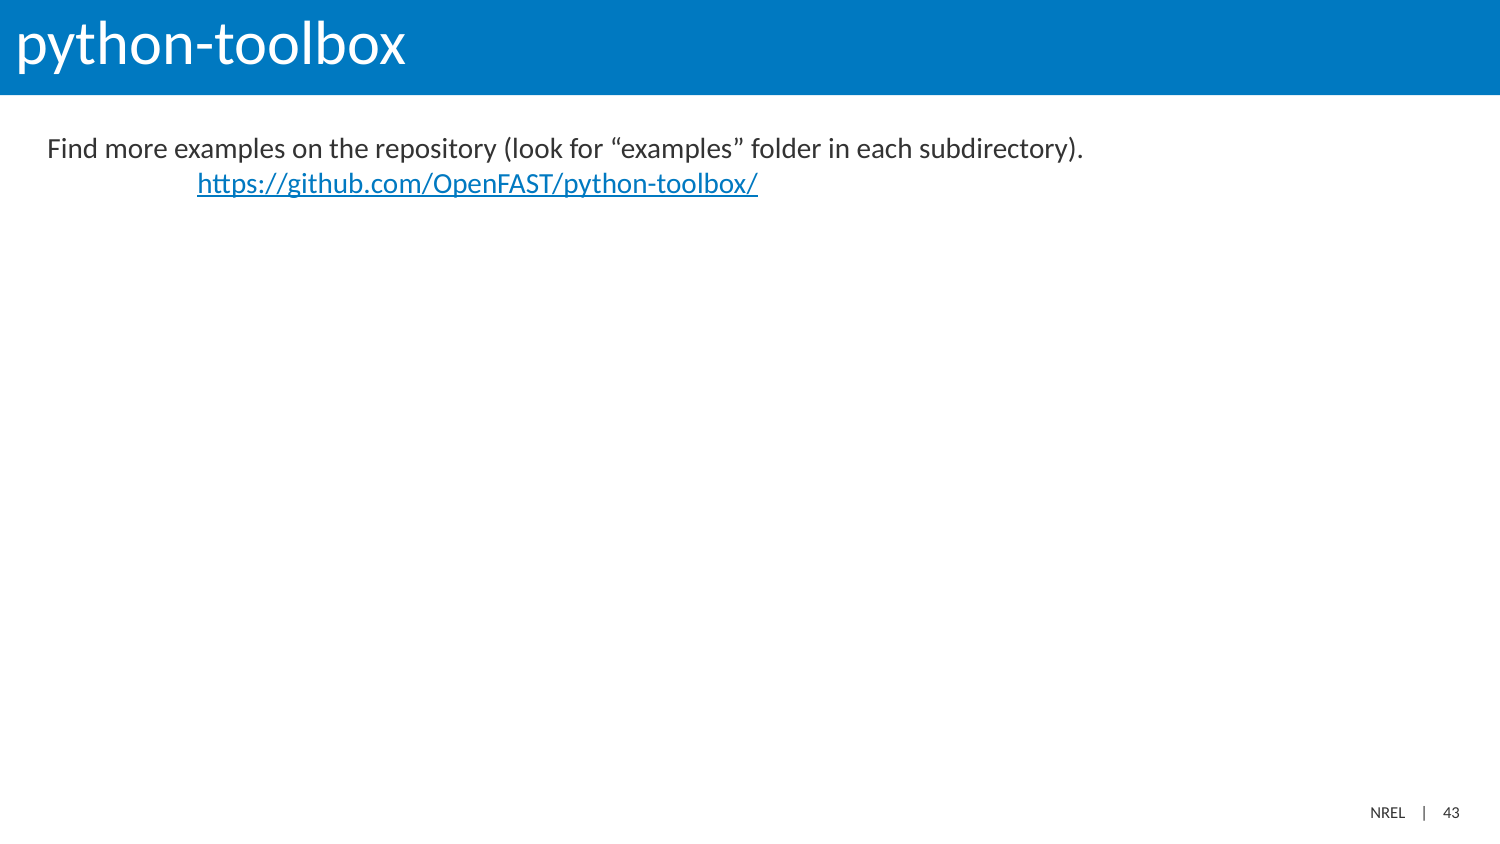

# python-toolbox
Find more examples on the repository (look for “examples” folder in each subdirectory).
	https://github.com/OpenFAST/python-toolbox/